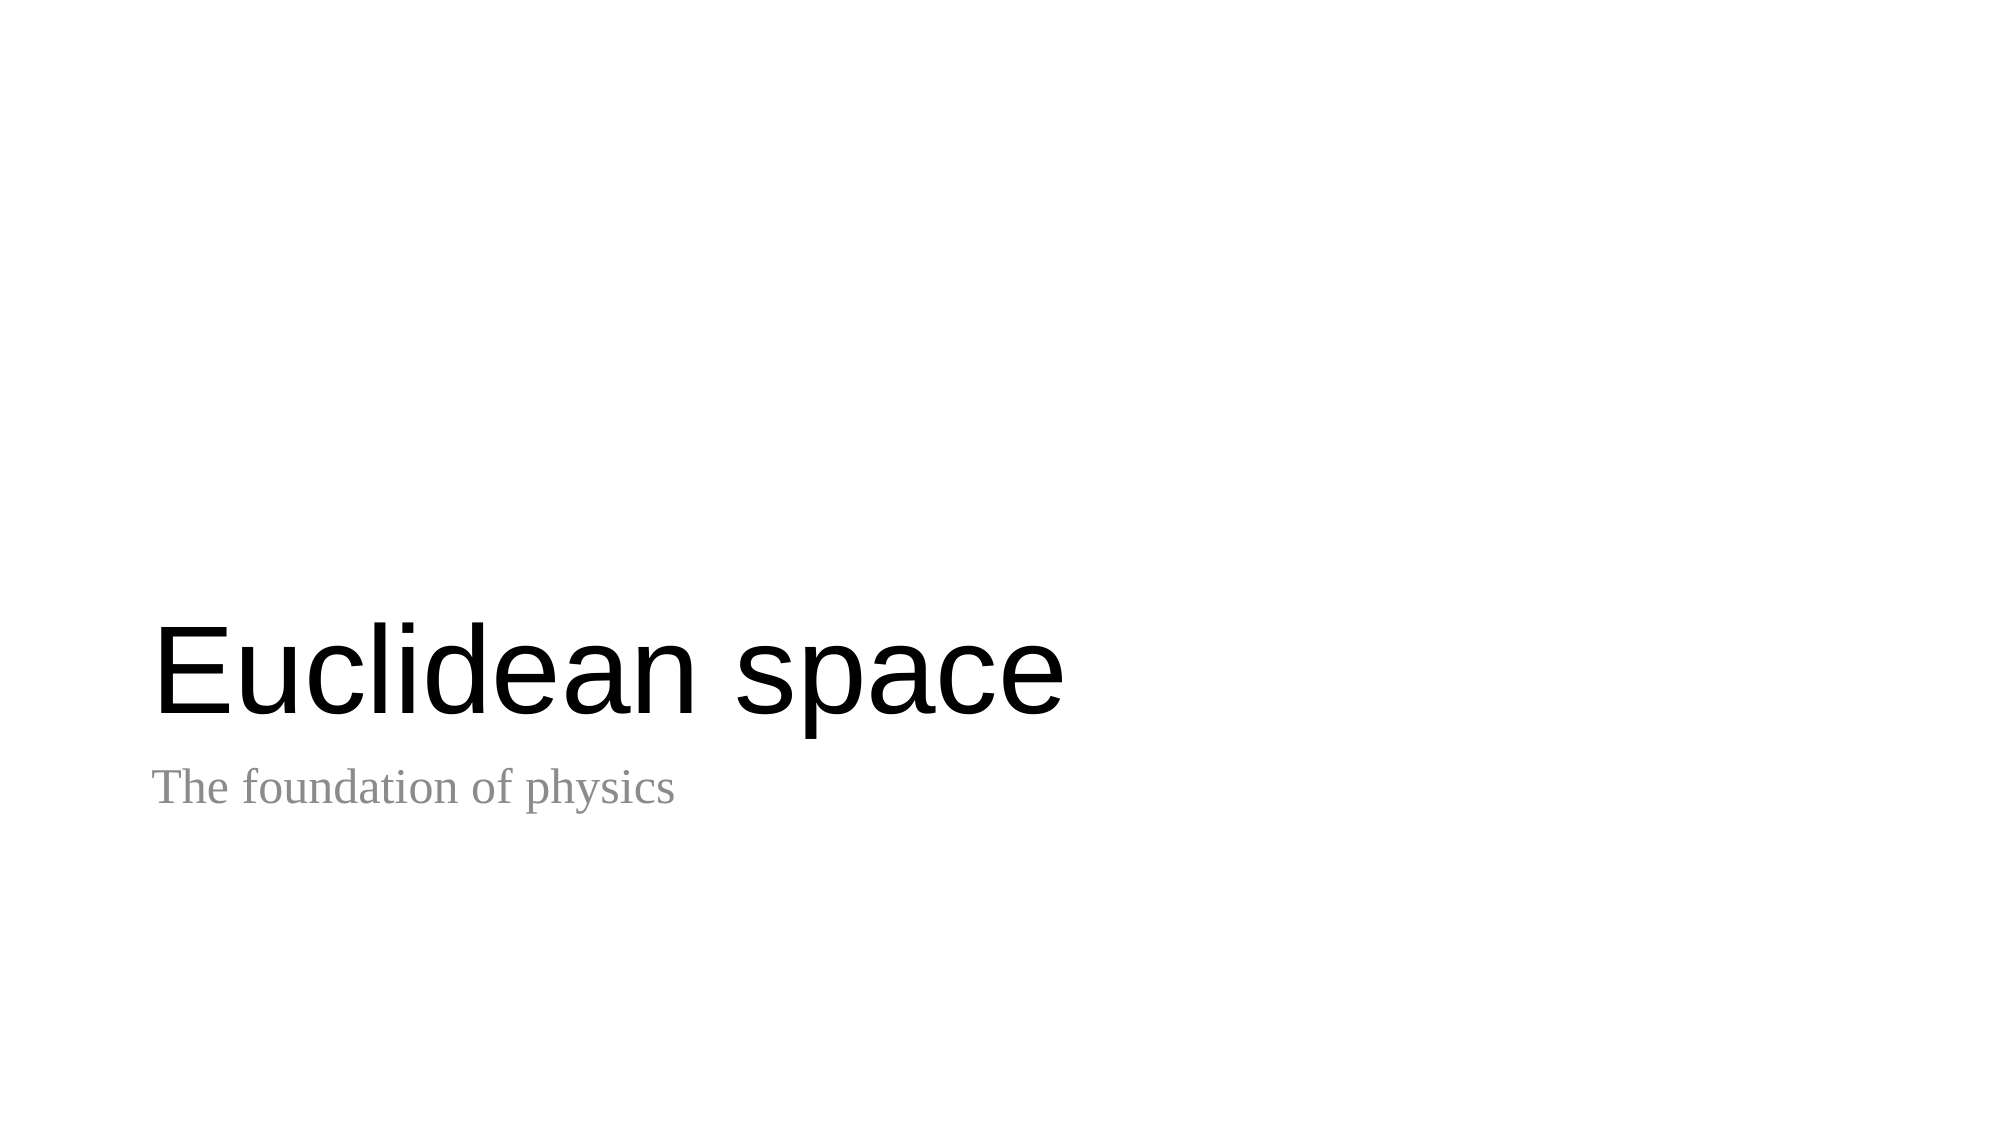

# Euclidean space
The foundation of physics